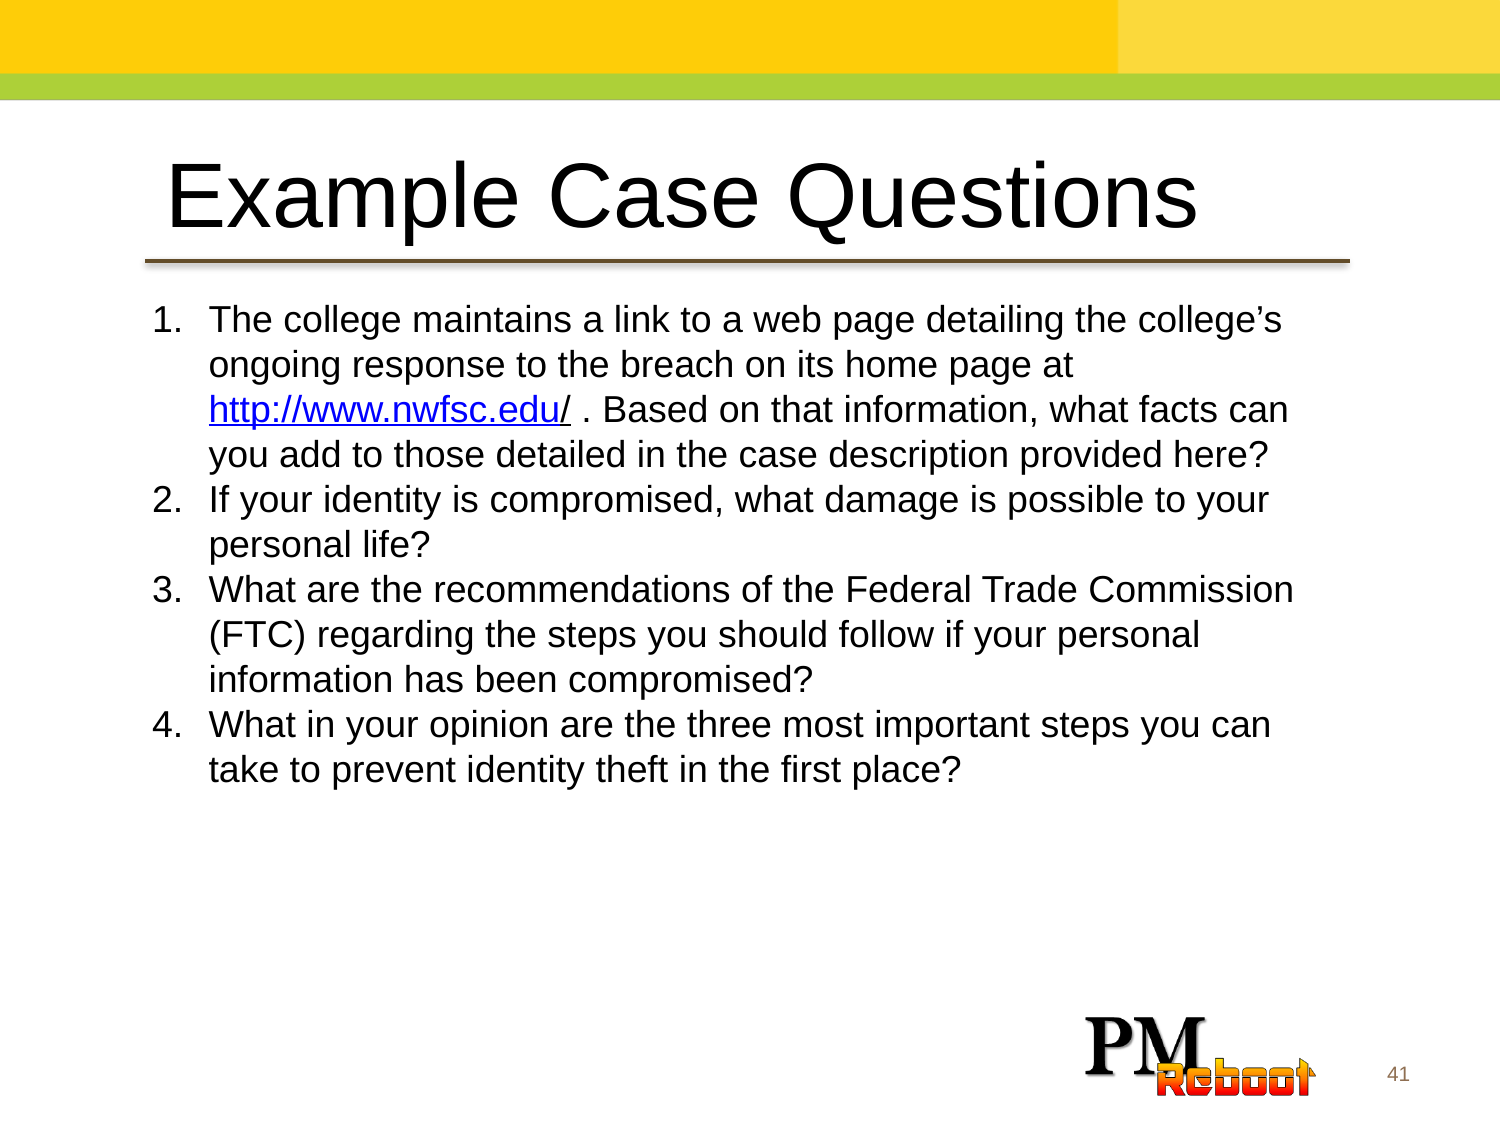

Example Case Questions
The college maintains a link to a web page detailing the college’s ongoing response to the breach on its home page at http://www.nwfsc.edu/ . Based on that information, what facts can you add to those detailed in the case description provided here?
If your identity is compromised, what damage is possible to your personal life?
What are the recommendations of the Federal Trade Commission (FTC) regarding the steps you should follow if your personal information has been compromised?
What in your opinion are the three most important steps you can take to prevent identity theft in the first place?
41